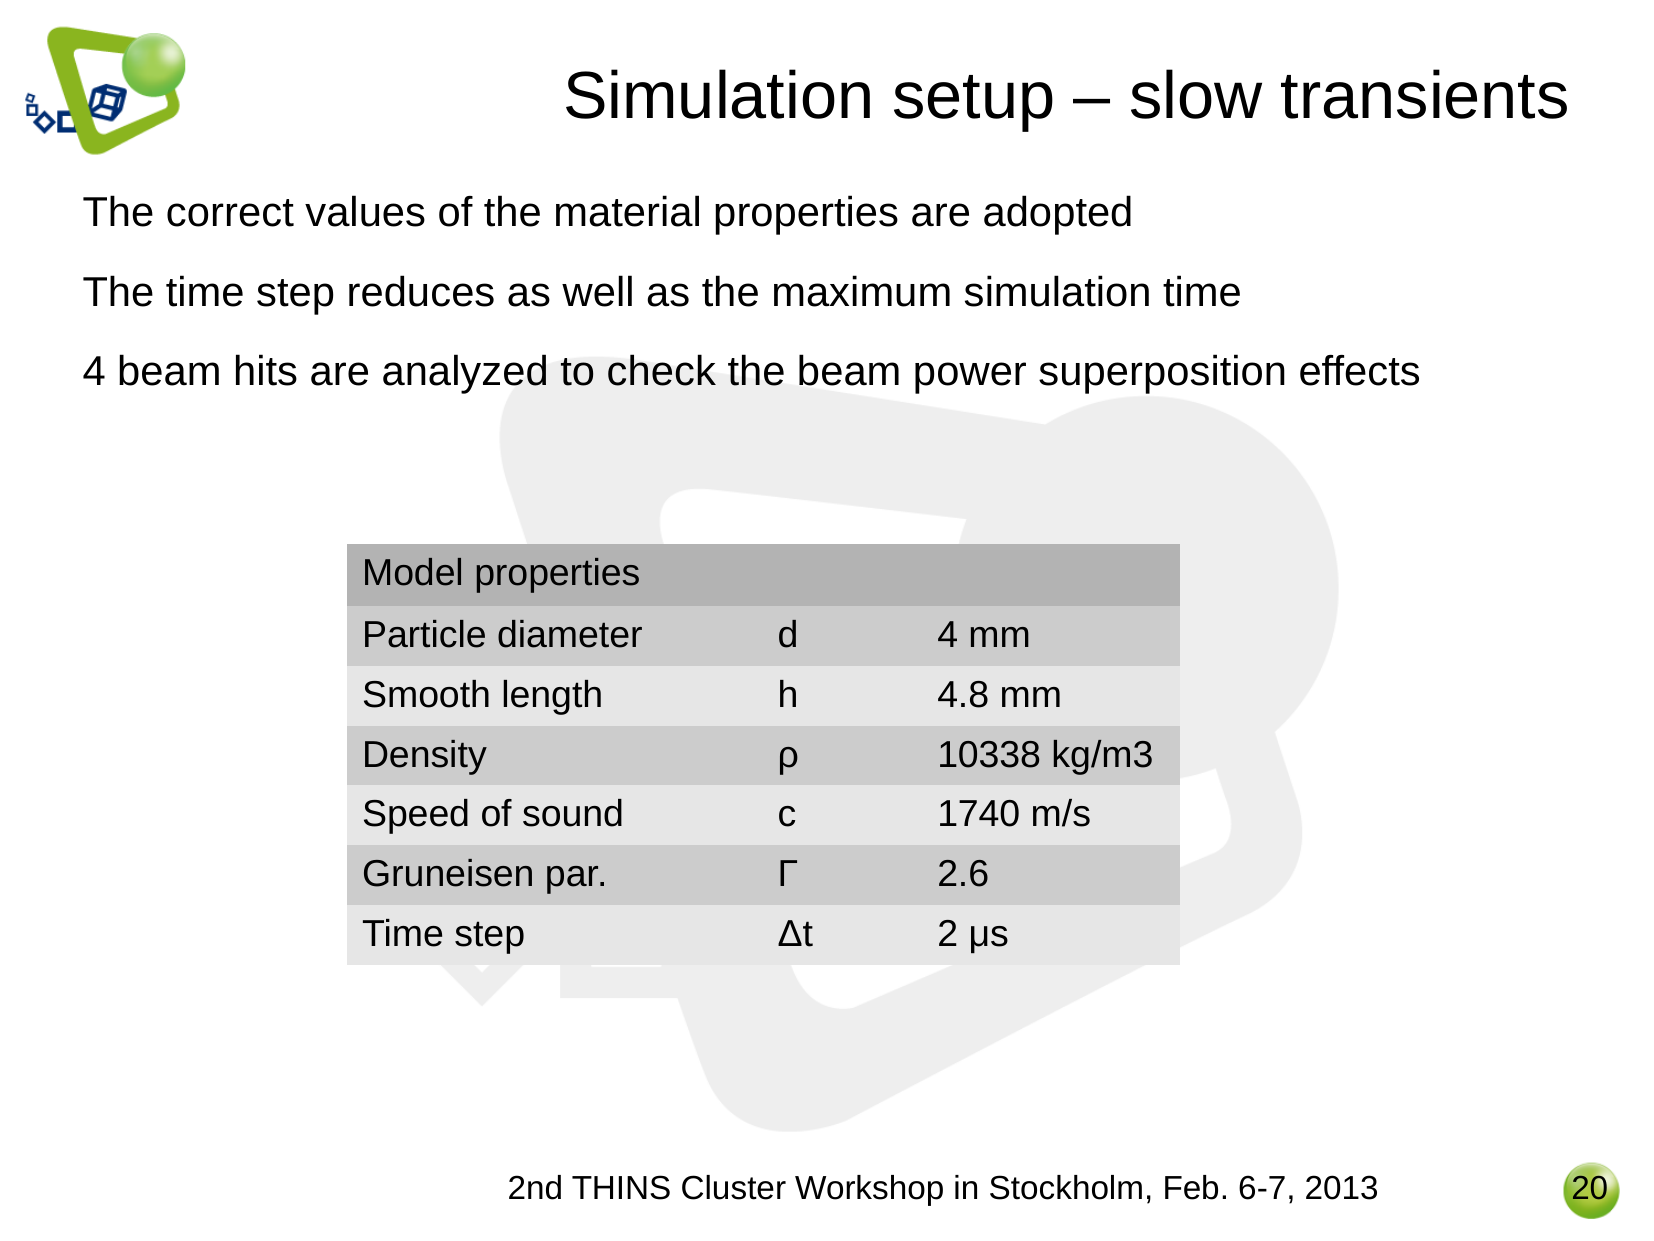

# Simulation setup – slow transients
The correct values of the material properties are adopted
The time step reduces as well as the maximum simulation time
4 beam hits are analyzed to check the beam power superposition effects
| Model properties |  |  |
| --- | --- | --- |
| Particle diameter | d | 4 mm |
| Smooth length | h | 4.8 mm |
| Density | ρ | 10338 kg/m3 |
| Speed of sound | c | 1740 m/s |
| Gruneisen par. | Γ | 2.6 |
| Time step | Δt | 2 μs |
2nd THINS Cluster Workshop in Stockholm, Feb. 6-7, 2013
20